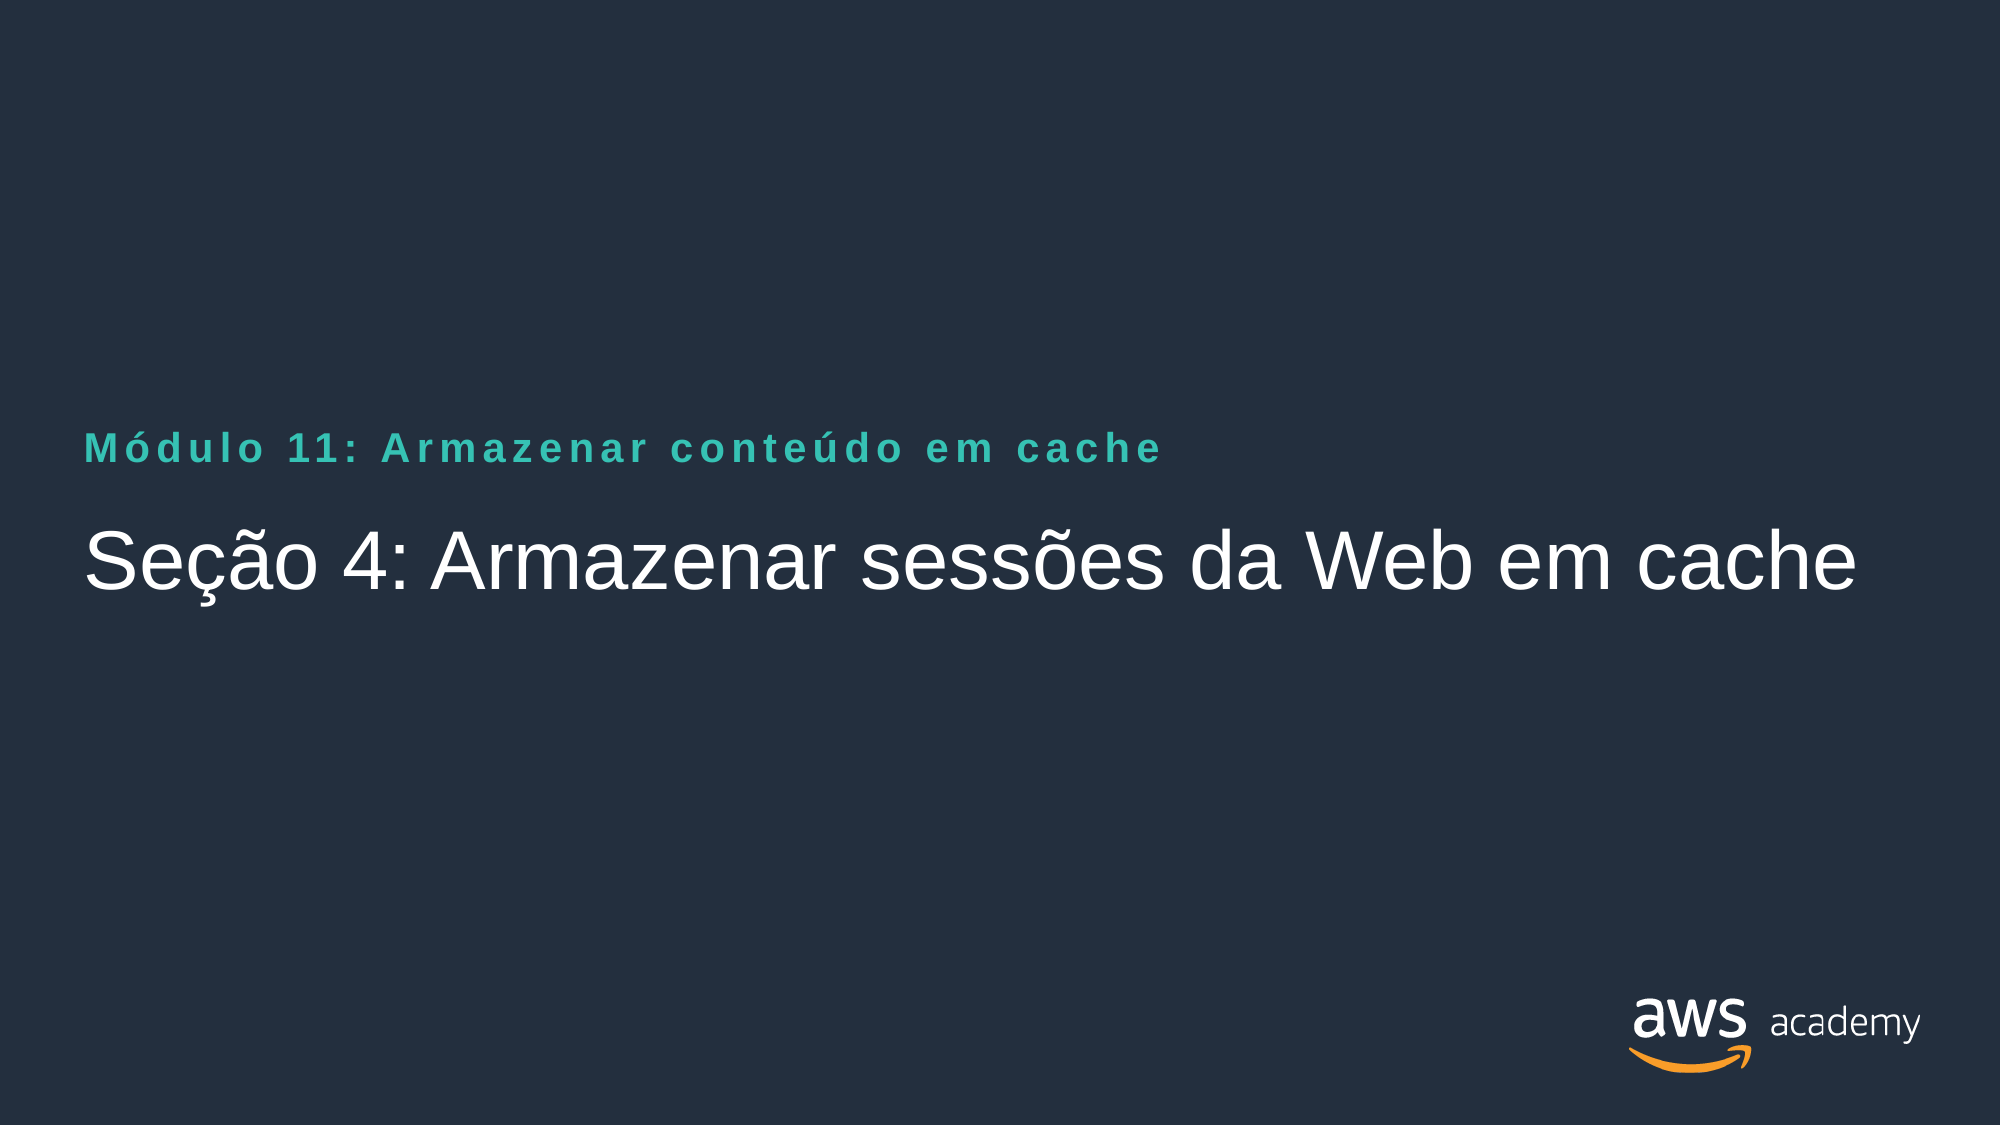

Módulo 11: Armazenar conteúdo em cache
# Seção 4: Armazenar sessões da Web em cache